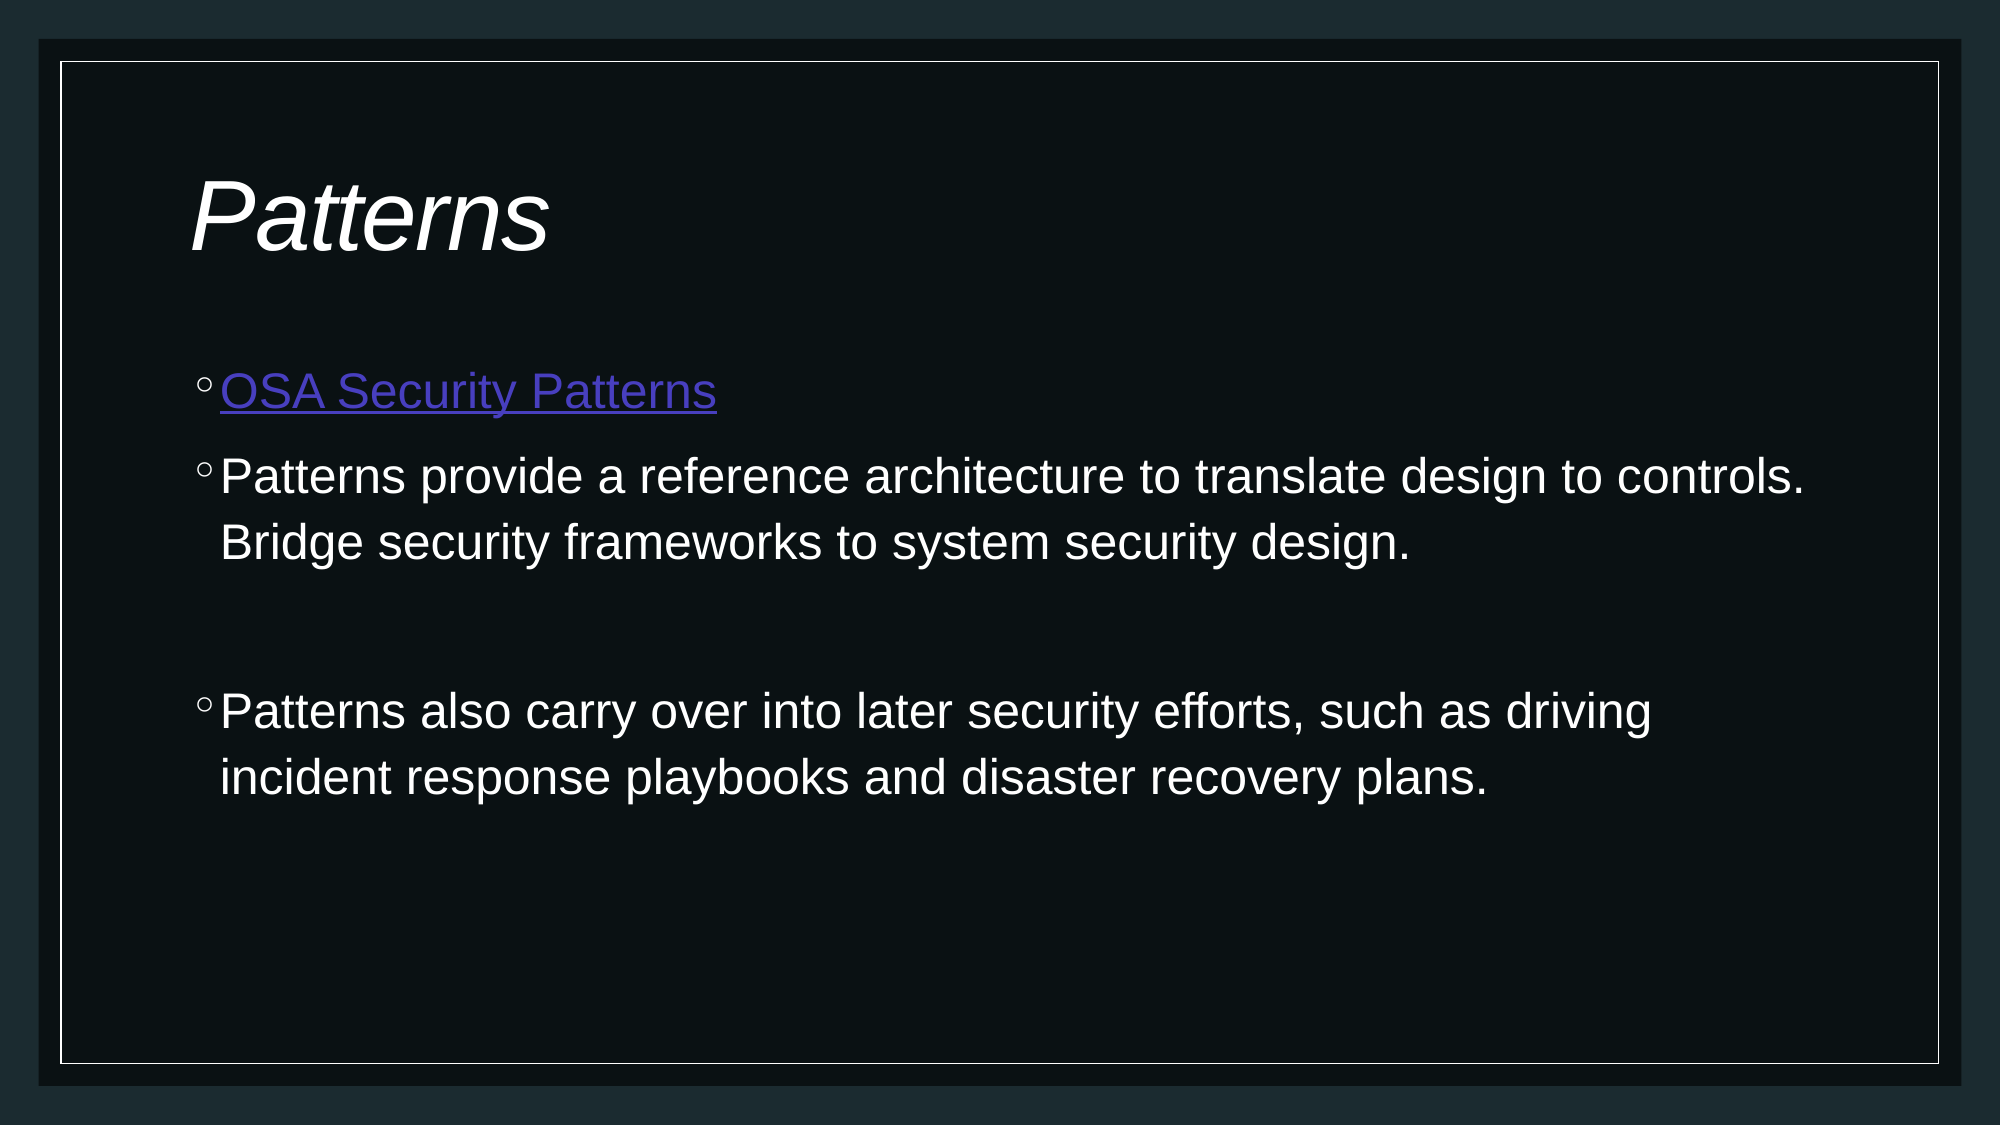

# Patterns
OSA Security Patterns
Patterns provide a reference architecture to translate design to controls. Bridge security frameworks to system security design.

Patterns also carry over into later security efforts, such as driving incident response playbooks and disaster recovery plans.